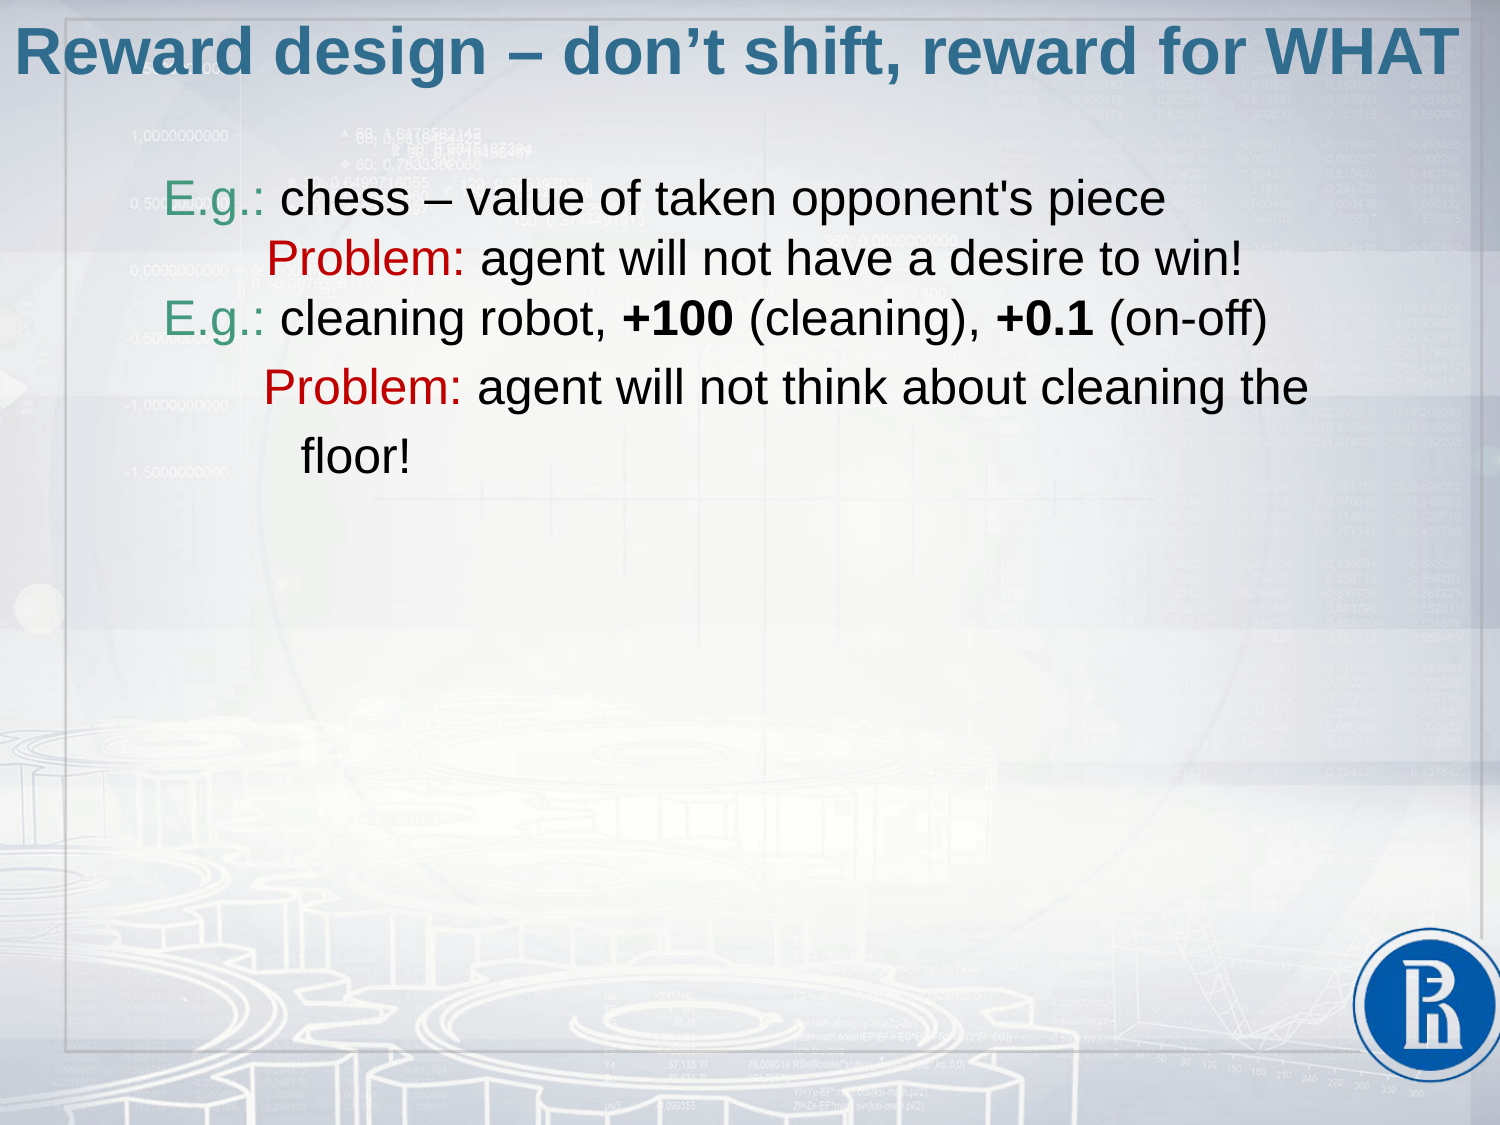

Reward design – don’t shift, reward for WHAT
E.g.: chess – value of taken opponent's piece
  Problem: agent will not have a desire to win!
E.g.: сleaning robot, +100 (cleaning), +0.1 (on-off)
Problem: agent will not think about cleaning the floor!